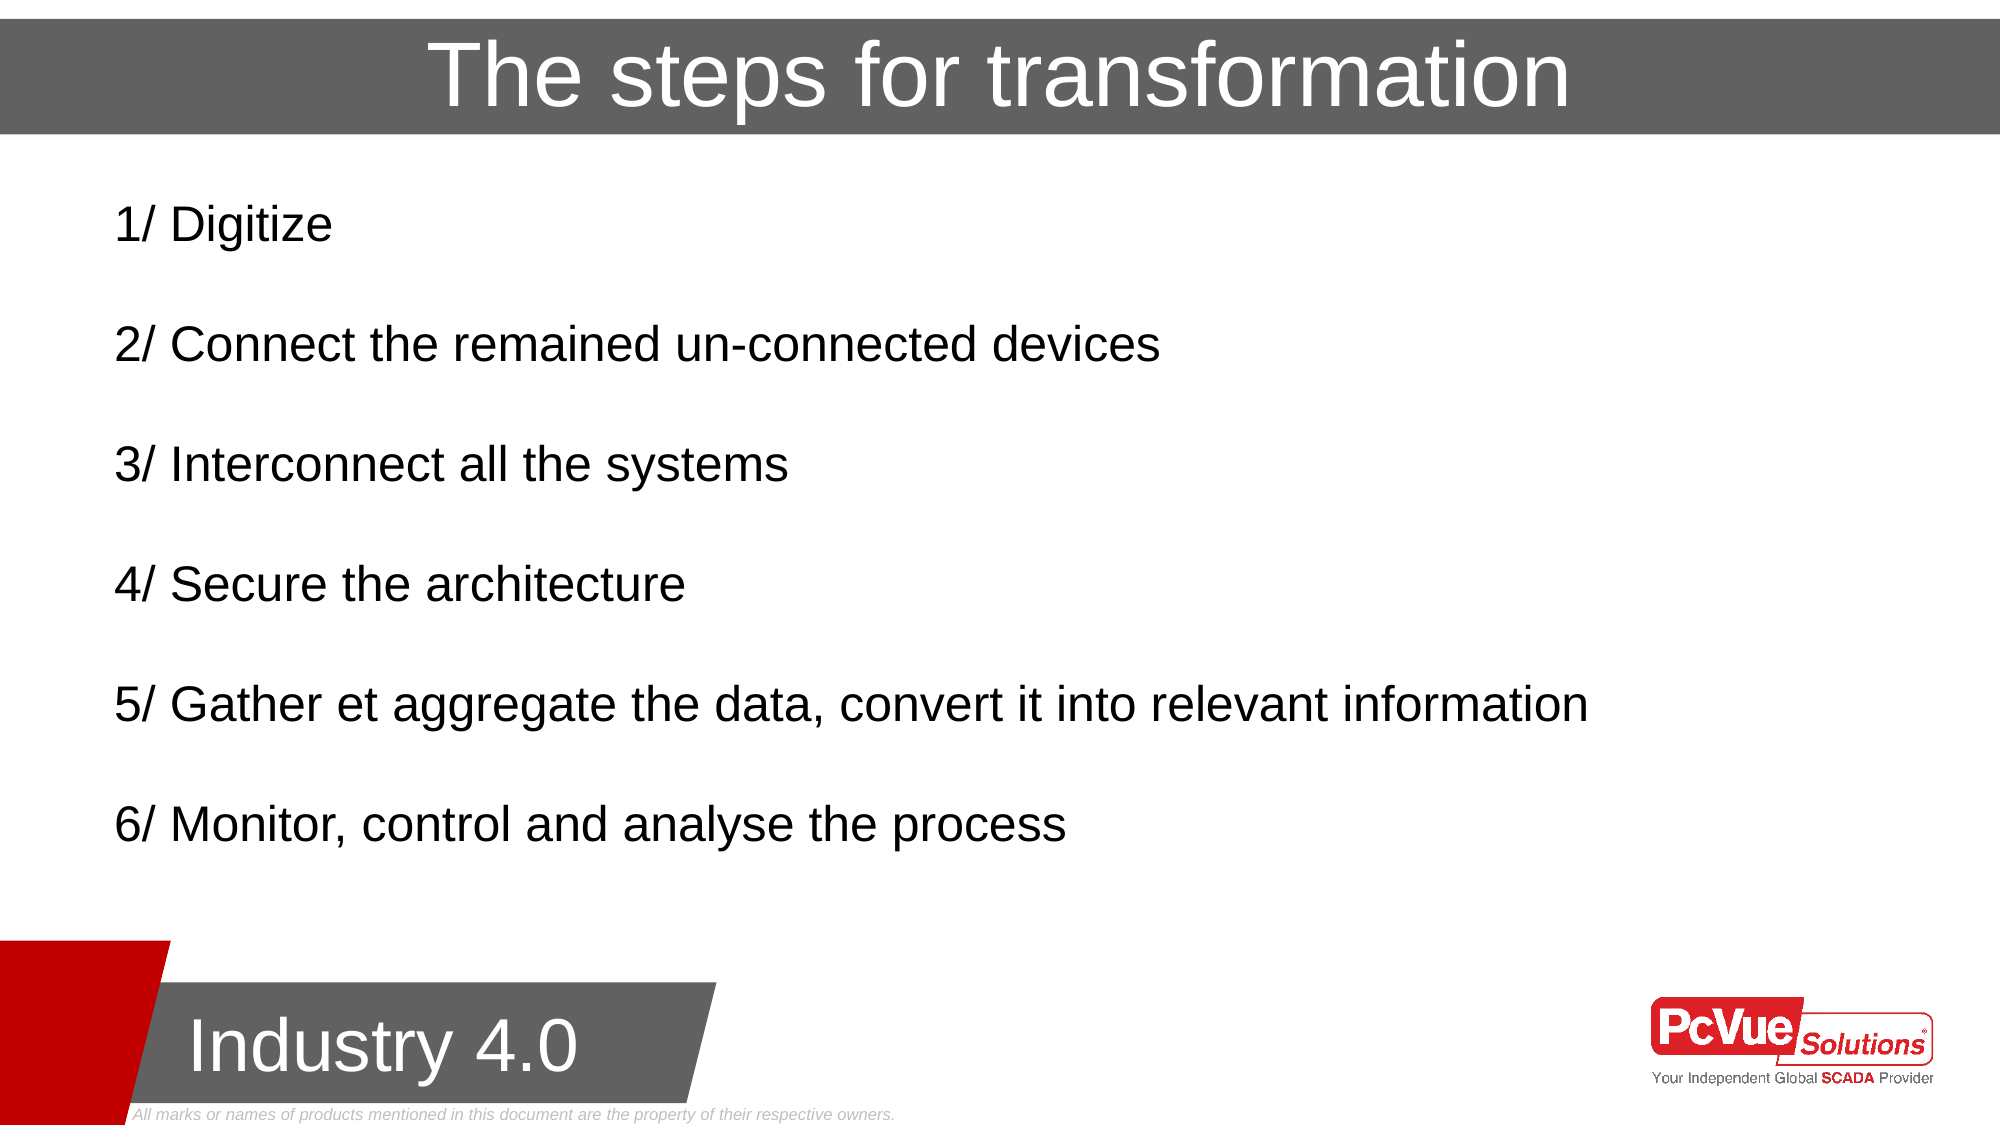

# The steps for transformation
1/ Digitize

2/ Connect the remained un-connected devices

3/ Interconnect all the systems

4/ Secure the architecture

5/ Gather et aggregate the data, convert it into relevant information

6/ Monitor, control and analyse the process